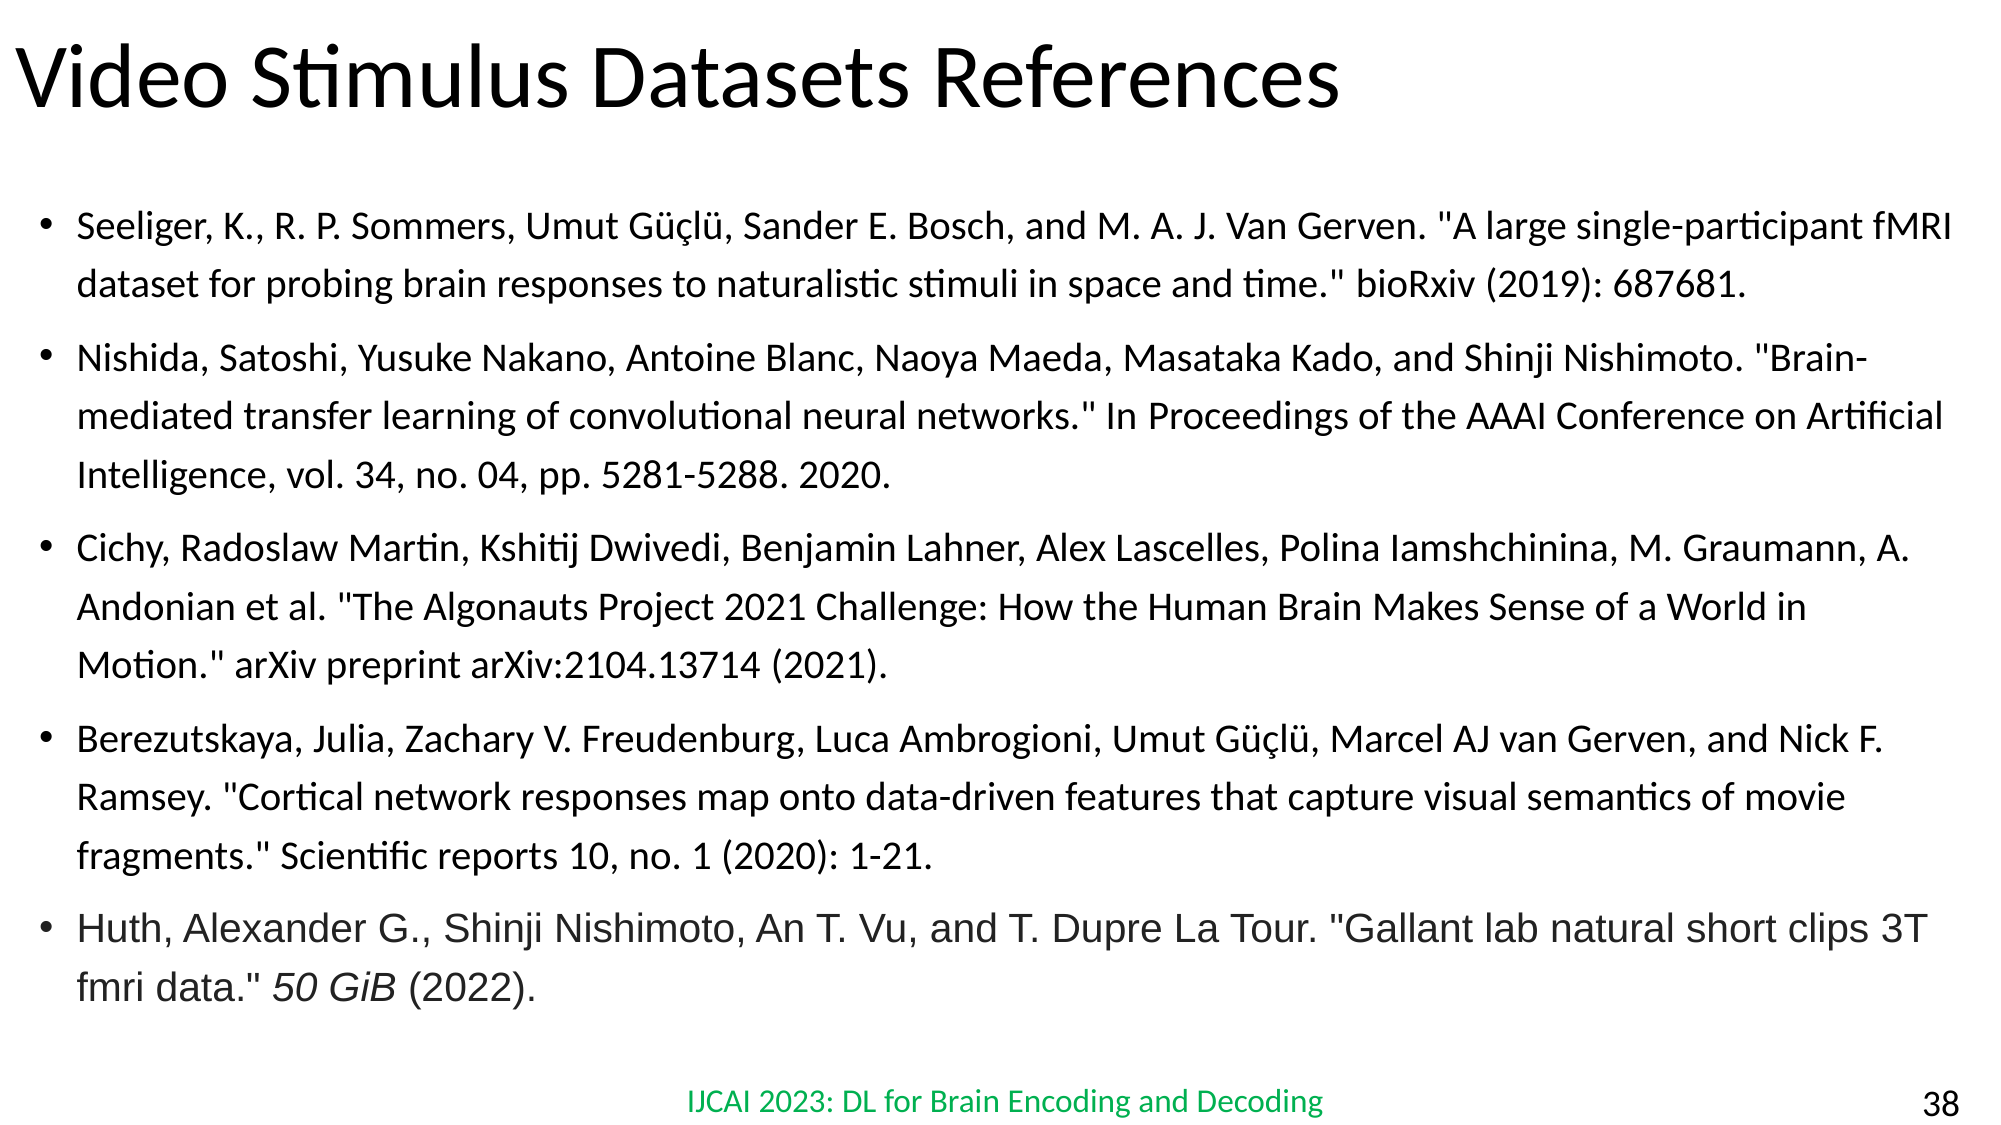

# Video Stimulus Datasets References
Seeliger, K., R. P. Sommers, Umut Güçlü, Sander E. Bosch, and M. A. J. Van Gerven. "A large single-participant fMRI dataset for probing brain responses to naturalistic stimuli in space and time." bioRxiv (2019): 687681.
Nishida, Satoshi, Yusuke Nakano, Antoine Blanc, Naoya Maeda, Masataka Kado, and Shinji Nishimoto. "Brain-mediated transfer learning of convolutional neural networks." In Proceedings of the AAAI Conference on Artificial Intelligence, vol. 34, no. 04, pp. 5281-5288. 2020.
Cichy, Radoslaw Martin, Kshitij Dwivedi, Benjamin Lahner, Alex Lascelles, Polina Iamshchinina, M. Graumann, A. Andonian et al. "The Algonauts Project 2021 Challenge: How the Human Brain Makes Sense of a World in Motion." arXiv preprint arXiv:2104.13714 (2021).
Berezutskaya, Julia, Zachary V. Freudenburg, Luca Ambrogioni, Umut Güçlü, Marcel AJ van Gerven, and Nick F. Ramsey. "Cortical network responses map onto data-driven features that capture visual semantics of movie fragments." Scientific reports 10, no. 1 (2020): 1-21.
Huth, Alexander G., Shinji Nishimoto, An T. Vu, and T. Dupre La Tour. "Gallant lab natural short clips 3T fmri data." 50 GiB (2022).

IJCAI 2023: DL for Brain Encoding and Decoding
38